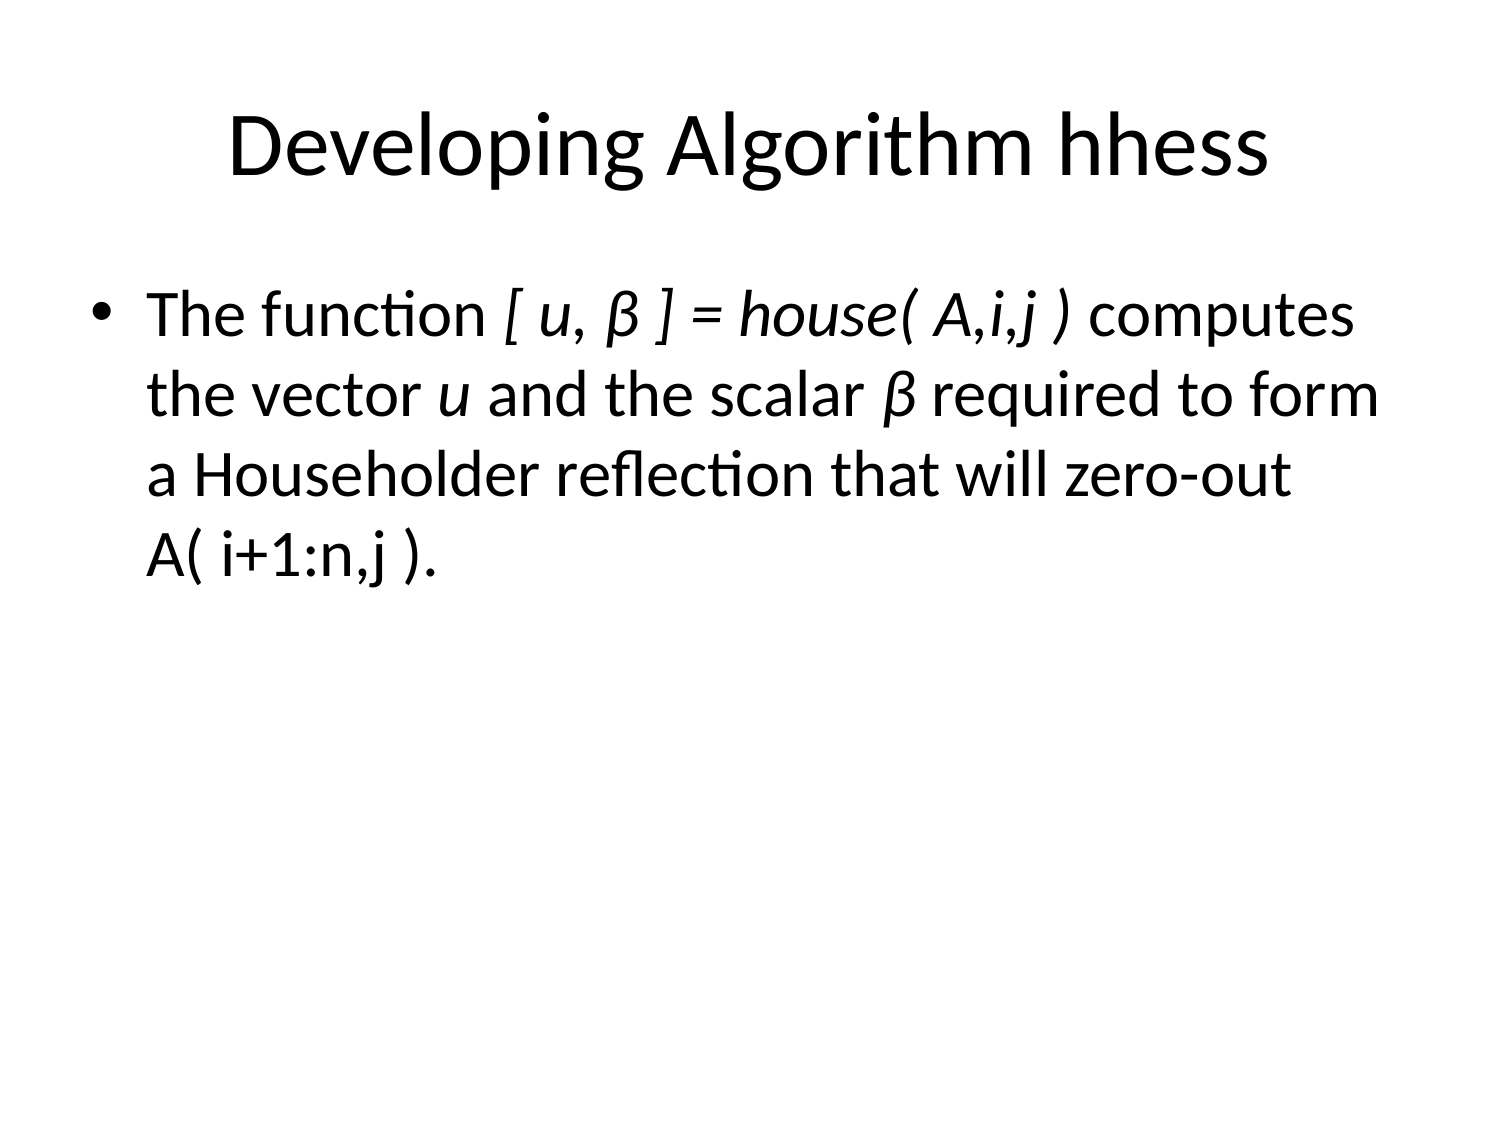

# Developing Algorithm hhess
The function [ u, β ] = house( A,i,j ) computes the vector u and the scalar β required to form a Householder reflection that will zero-out
A( i+1:n,j ).